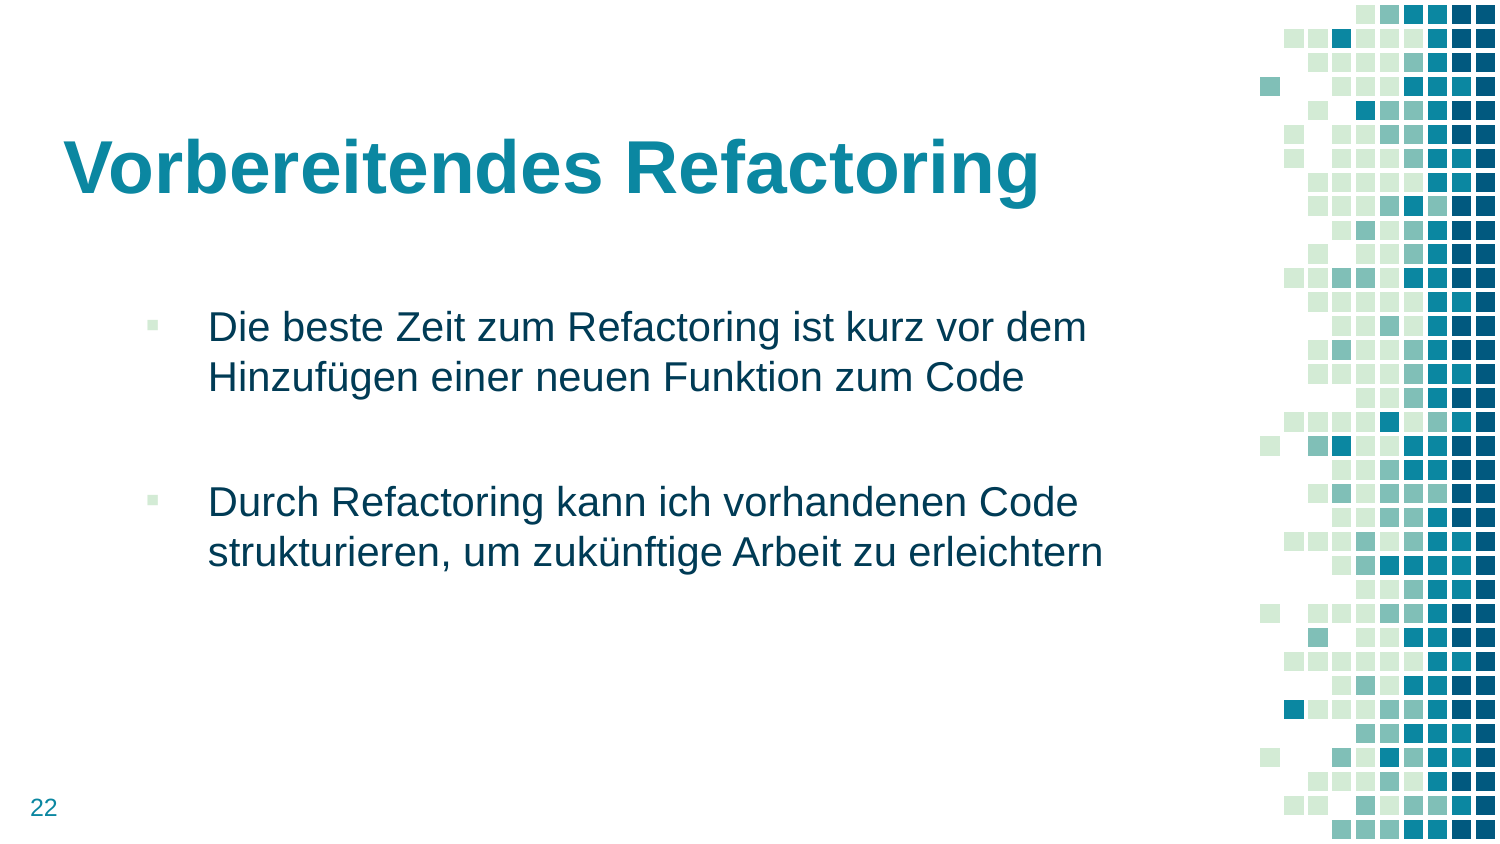

# Vorbereitendes Refactoring
Die beste Zeit zum Refactoring ist kurz vor dem Hinzufügen einer neuen Funktion zum Code

Durch Refactoring kann ich vorhandenen Code strukturieren, um zukünftige Arbeit zu erleichtern

22